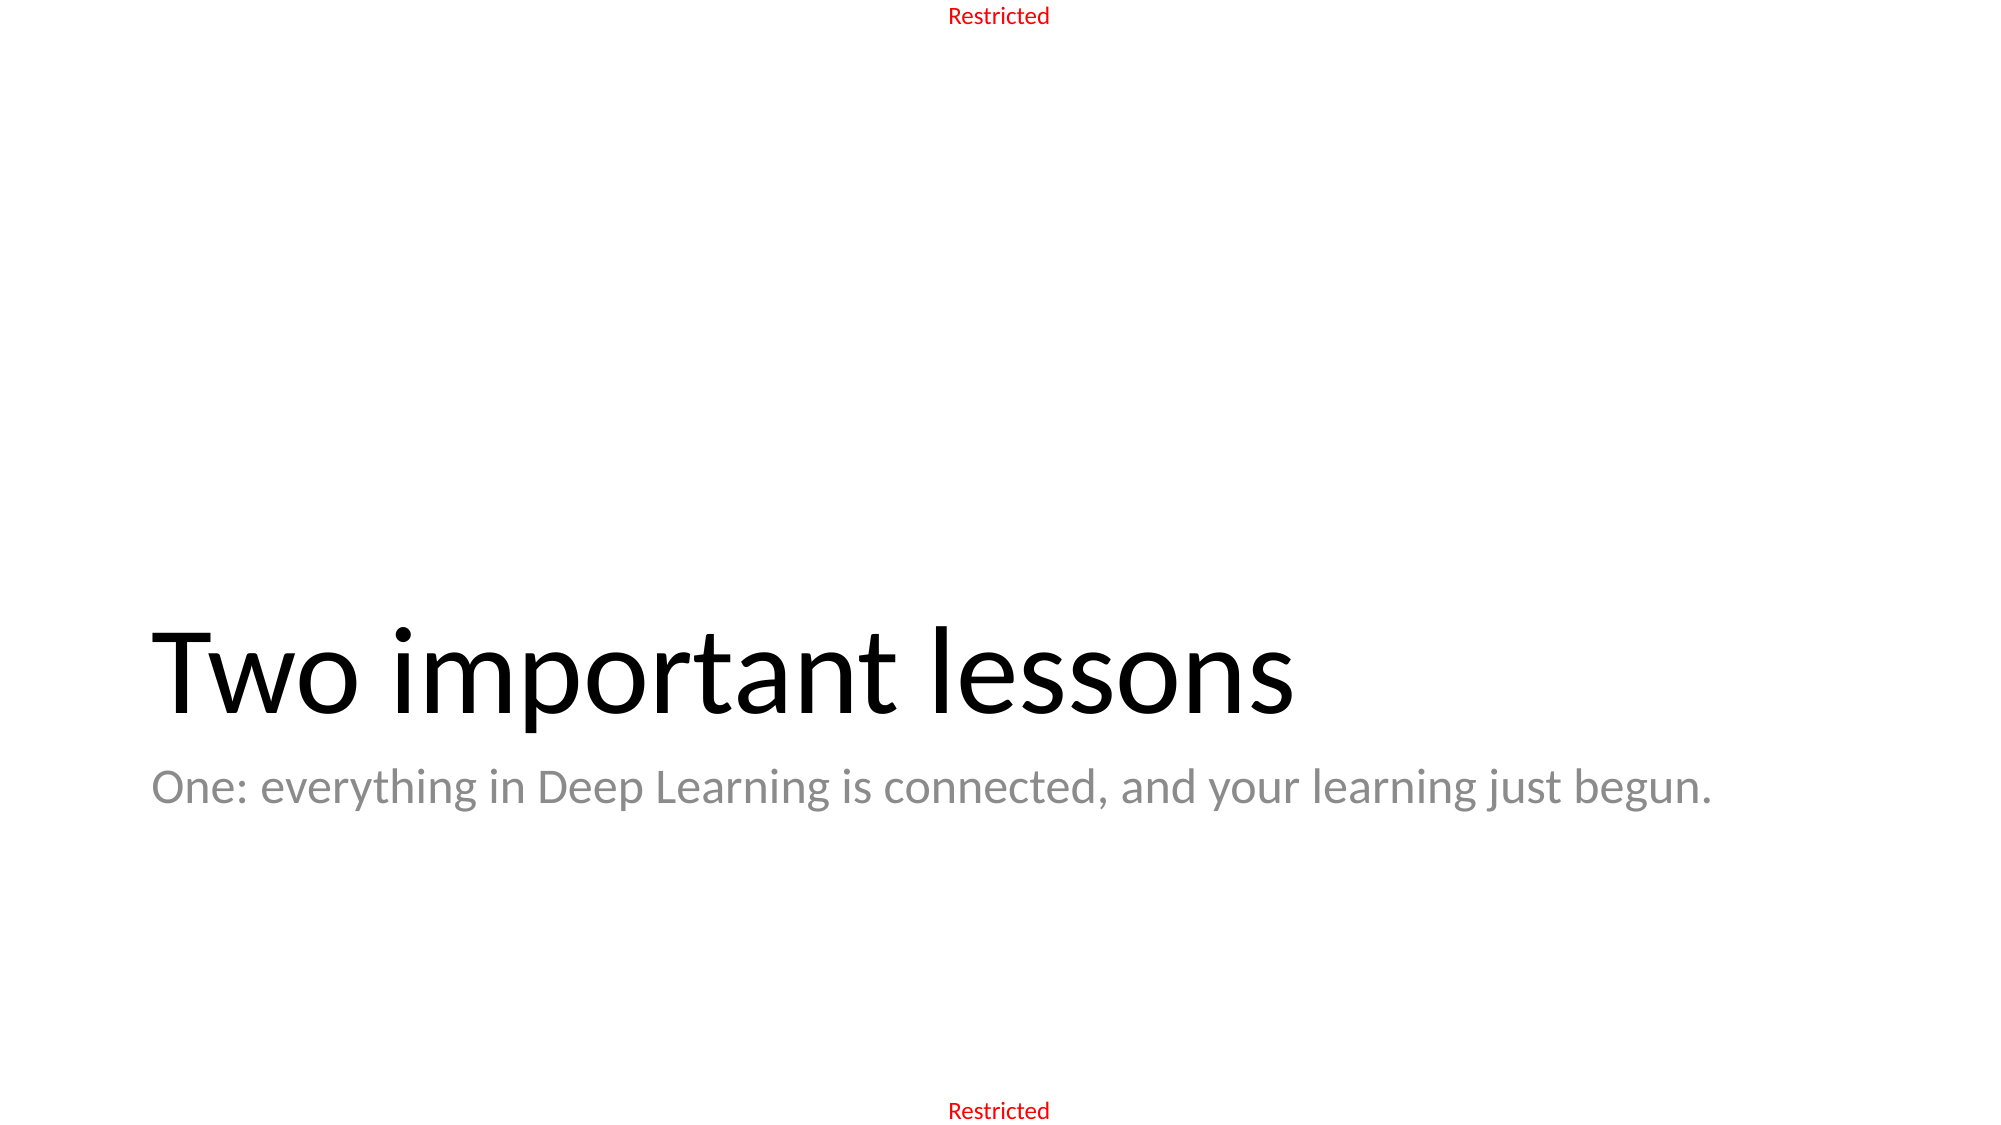

# Two important lessons
One: everything in Deep Learning is connected, and your learning just begun.